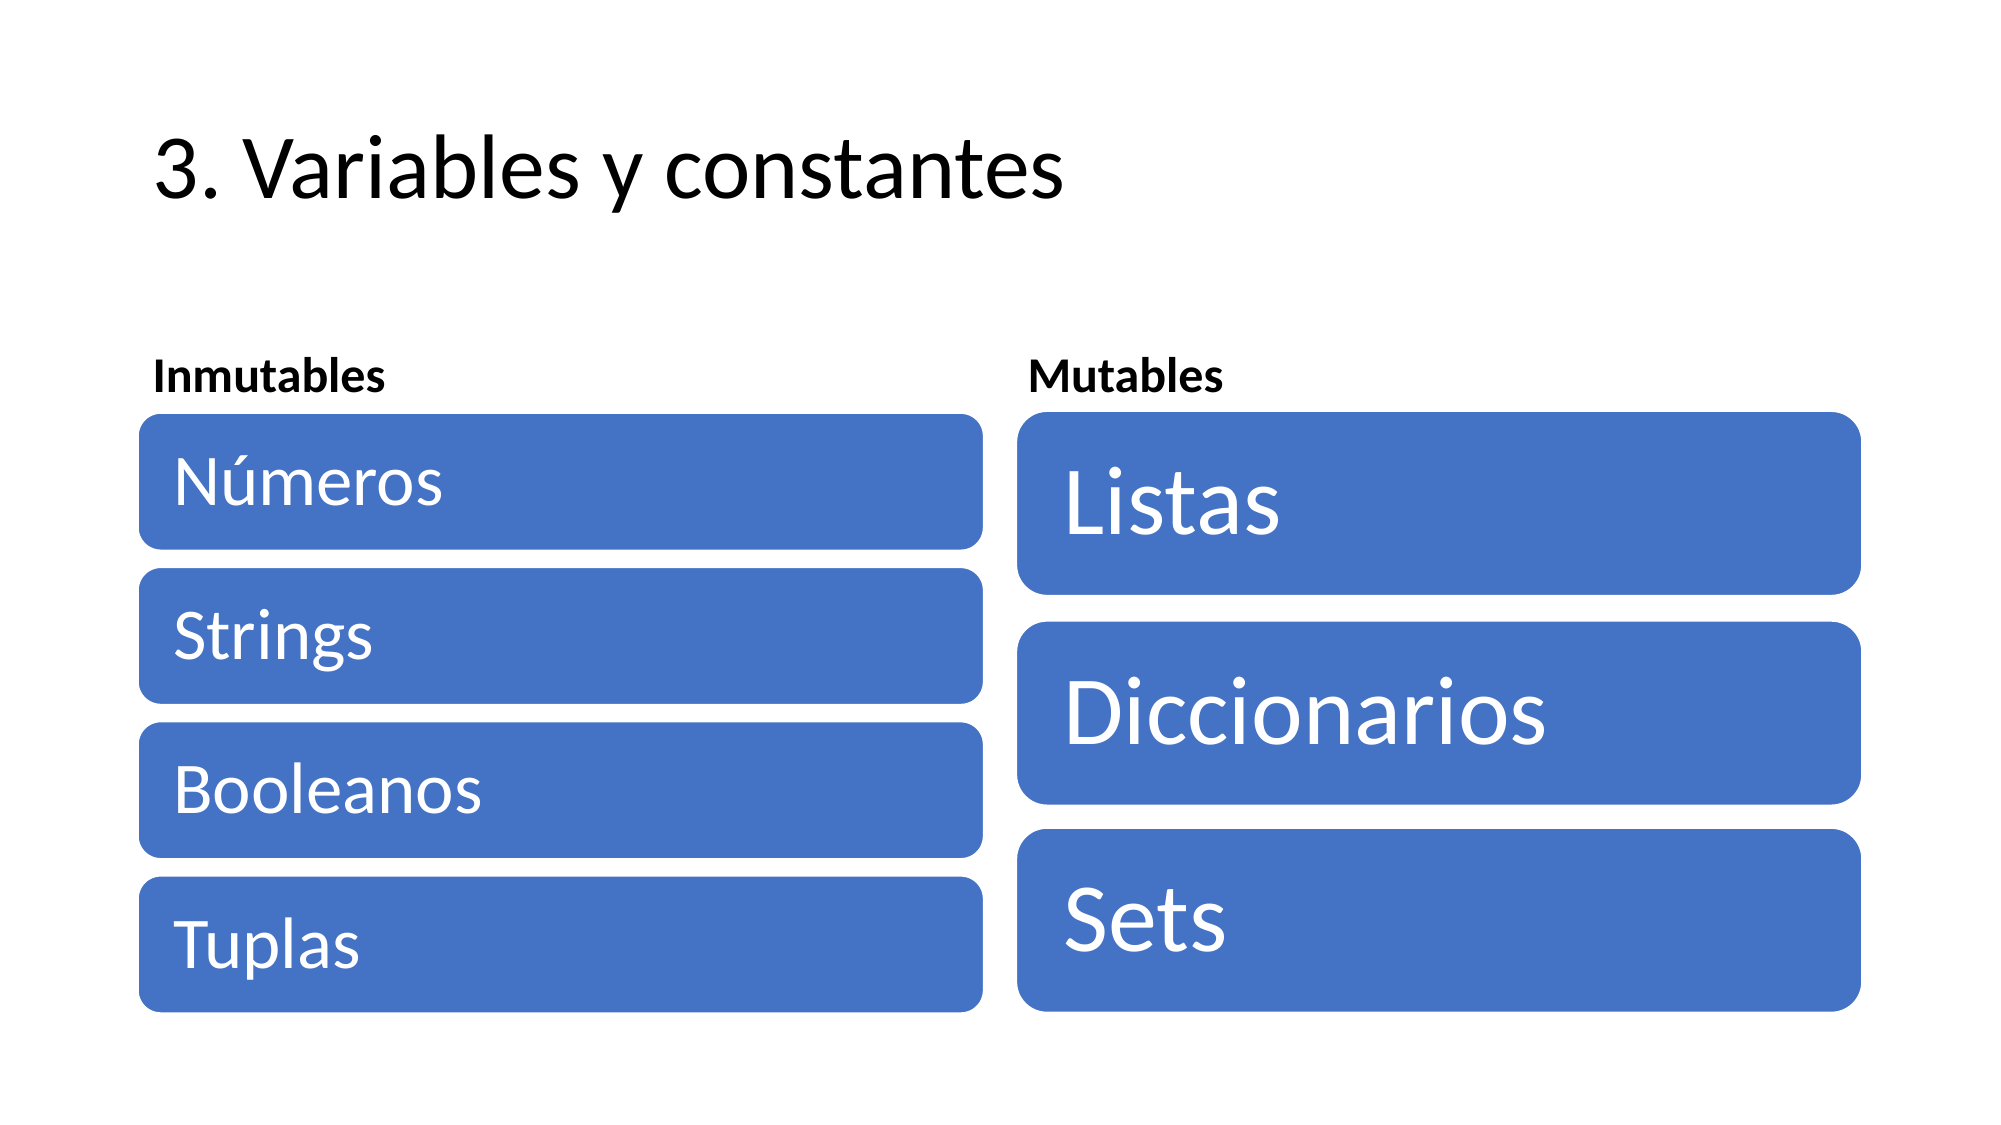

# 3. Variables y constantes
Inmutables
Mutables
Números
Strings
Booleanos
Tuplas
Listas
Diccionarios
Sets